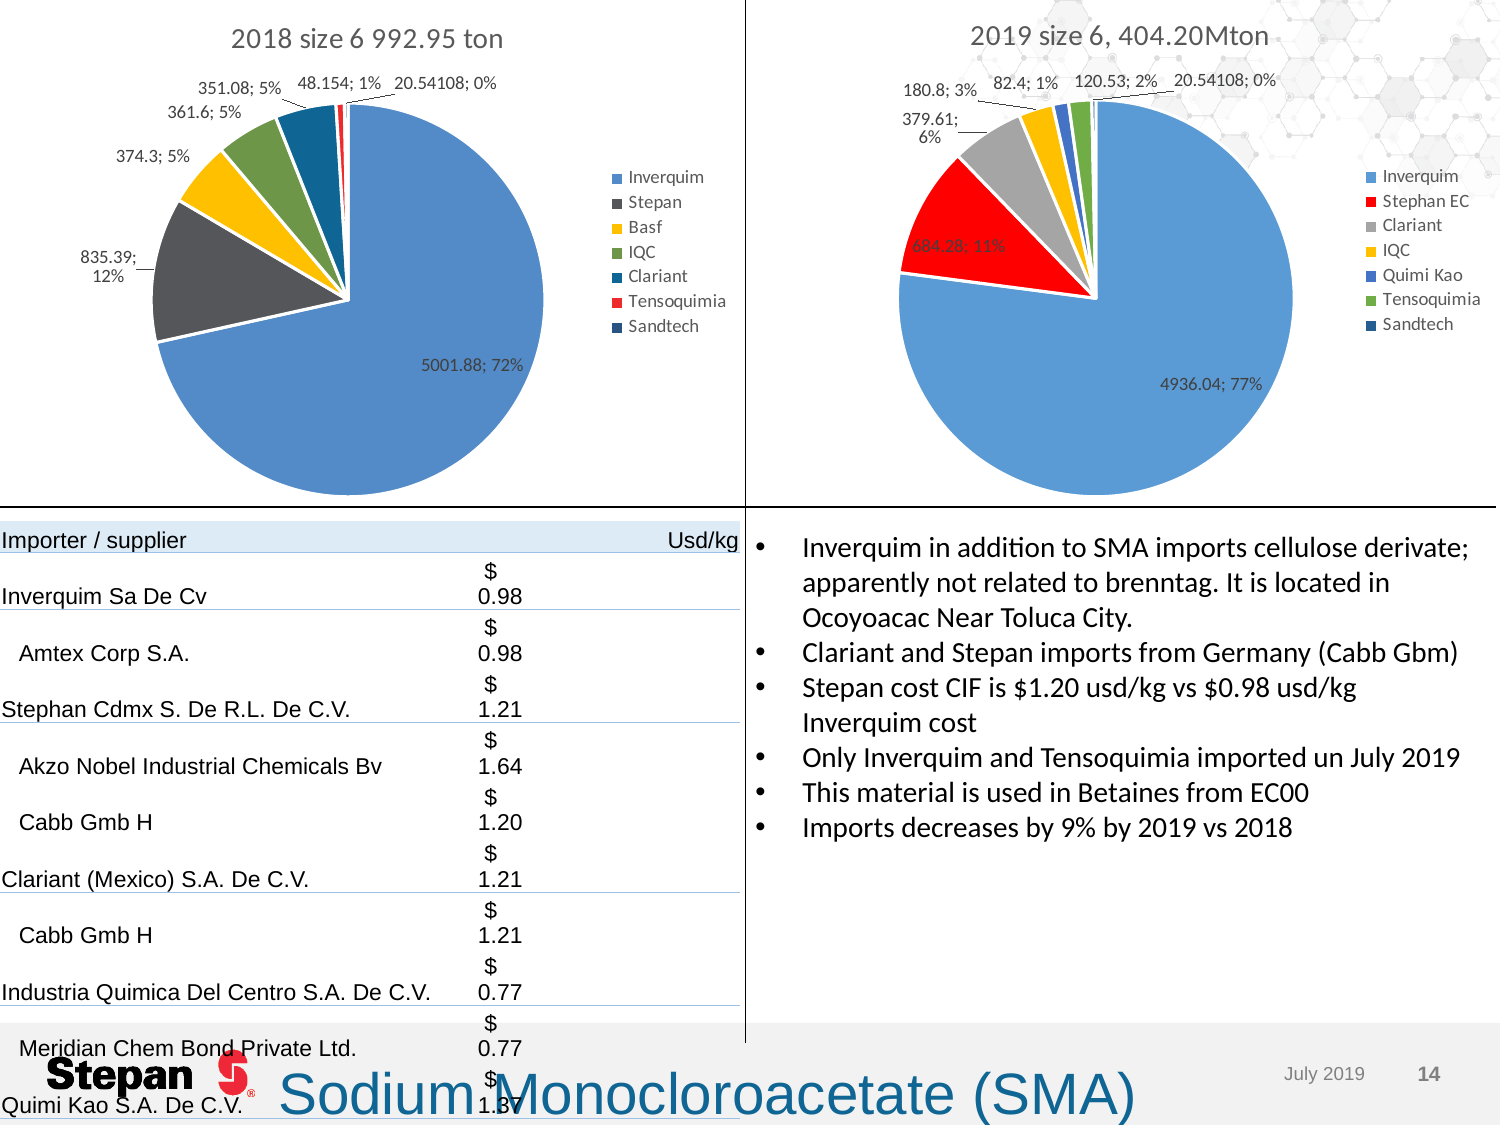

### Chart: 2018 size 6 992.95 ton

| Category |  |
|---|---|
| Inverquim | 5001.88 |
| Stepan | 835.39 |
| Basf | 374.3 |
| IQC | 361.6 |
| Clariant | 351.08 |
| Tensoquimia | 48.154 |
| Sandtech | 20.54108 |

### Chart: 2019 size 6, 404.20Mton

| Category |  |
|---|---|
| Inverquim | 4936.04 |
| Stephan EC | 684.28 |
| Clariant | 379.61 |
| IQC | 180.8 |
| Quimi Kao | 82.4 |
| Tensoquimia | 120.53 |
| Sandtech | 20.54108 |
| Importer / supplier | Usd/kg |
| --- | --- |
| Inverquim Sa De Cv | $ 0.98 |
| Amtex Corp S.A. | $ 0.98 |
| Stephan Cdmx S. De R.L. De C.V. | $ 1.21 |
| Akzo Nobel Industrial Chemicals Bv | $ 1.64 |
| Cabb Gmb H | $ 1.20 |
| Clariant (Mexico) S.A. De C.V. | $ 1.21 |
| Cabb Gmb H | $ 1.21 |
| Industria Quimica Del Centro S.A. De C.V. | $ 0.77 |
| Meridian Chem Bond Private Ltd. | $ 0.77 |
| Quimi Kao S.A. De C.V. | $ 1.37 |
| Akzo Nobel Industrial Chemicals Bv | $ 1.37 |
| Martinez/Herrera/Alejandra | $ 1.14 |
| Vikudha Ltd. | $ 1.14 |
Inverquim in addition to SMA imports cellulose derivate; apparently not related to brenntag. It is located in Ocoyoacac Near Toluca City.
Clariant and Stepan imports from Germany (Cabb Gbm)
Stepan cost CIF is $1.20 usd/kg vs $0.98 usd/kg Inverquim cost
Only Inverquim and Tensoquimia imported un July 2019
This material is used in Betaines from EC00
Imports decreases by 9% by 2019 vs 2018

July 2019
14
Sodium Monocloroacetate (SMA)